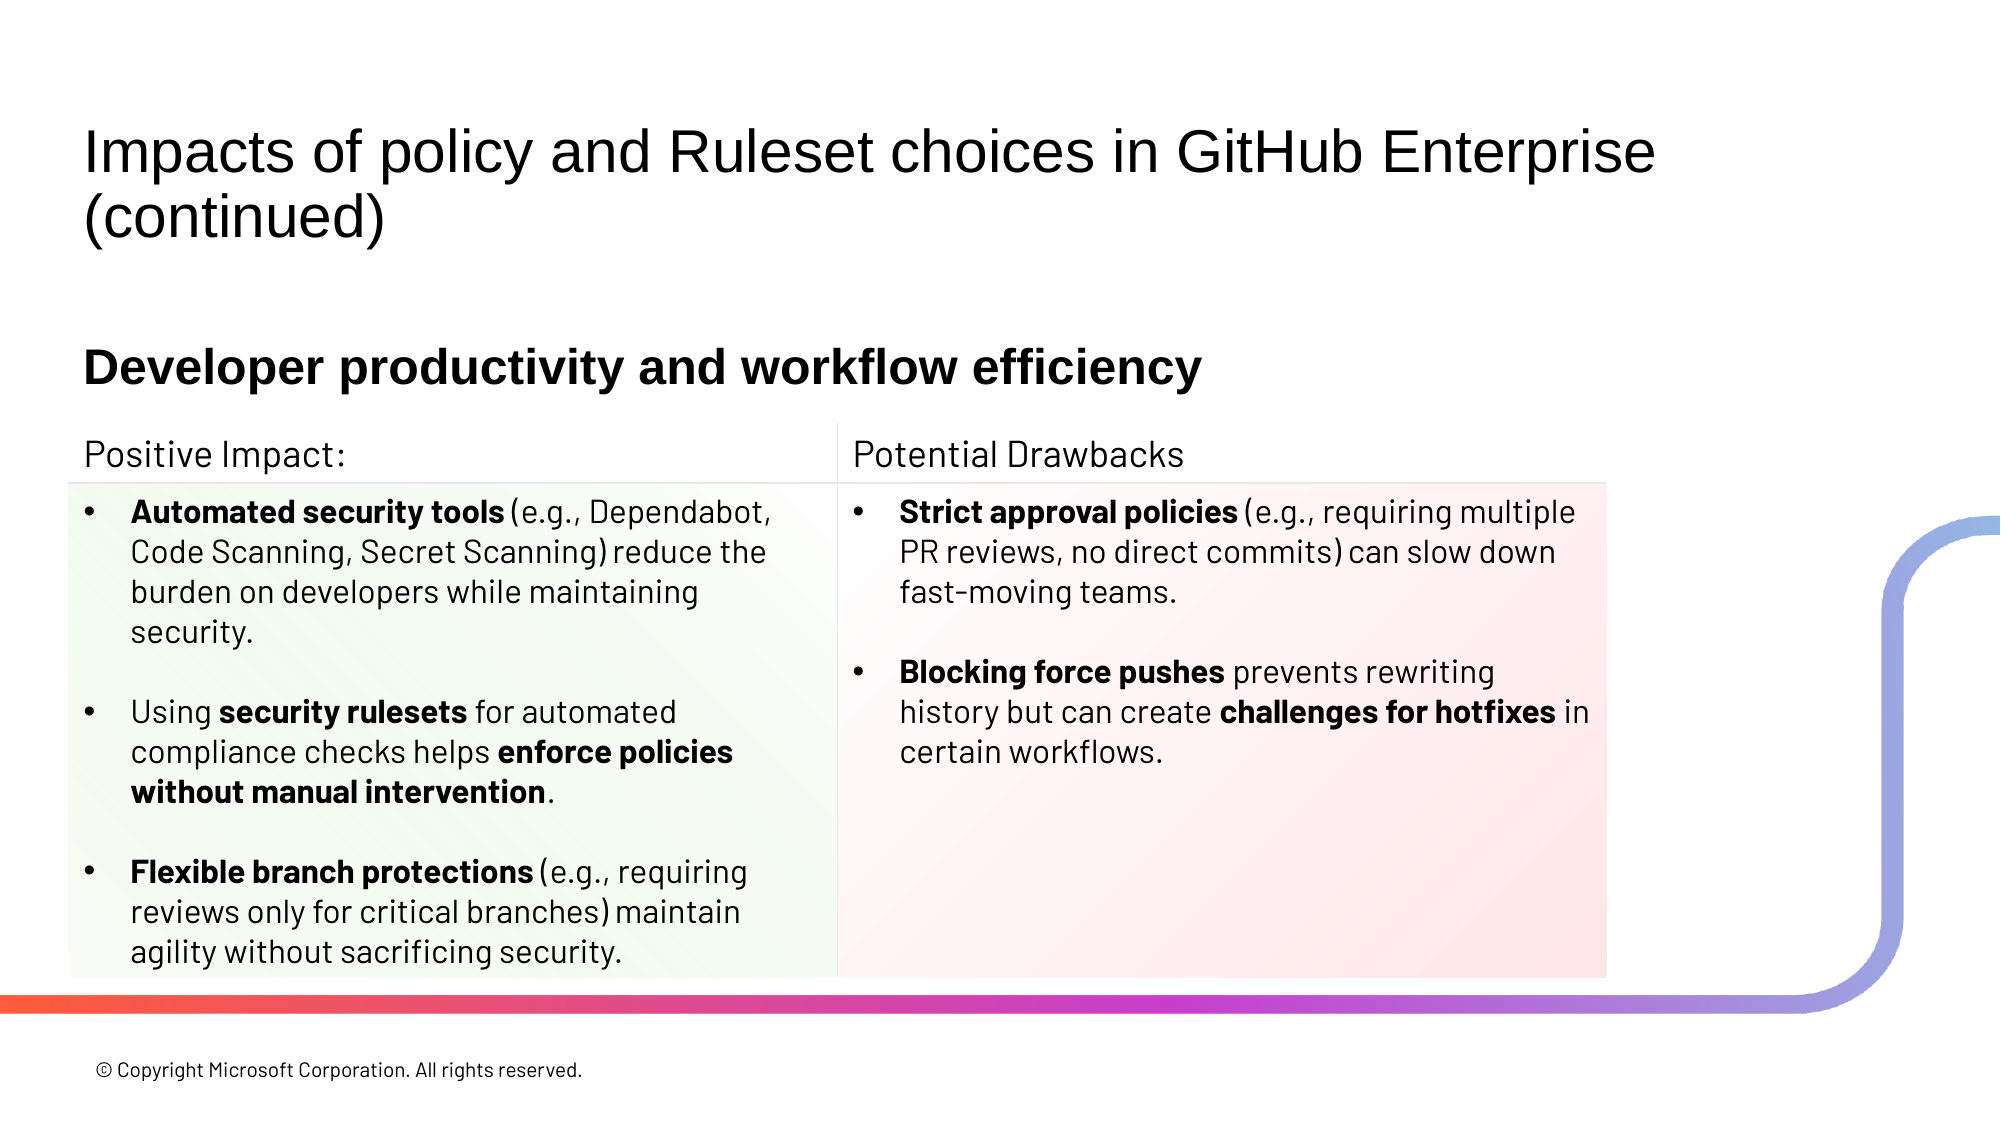

# Impacts of policy and Ruleset choices in GitHub Enterprise (continued)
Developer productivity and workflow efficiency
| Positive Impact: | Potential Drawbacks |
| --- | --- |
| Automated security tools (e.g., Dependabot, Code Scanning, Secret Scanning) reduce the burden on developers while maintaining security. Using security rulesets for automated compliance checks helps enforce policies without manual intervention. Flexible branch protections (e.g., requiring reviews only for critical branches) maintain agility without sacrificing security. | Strict approval policies (e.g., requiring multiple PR reviews, no direct commits) can slow down fast-moving teams. Blocking force pushes prevents rewriting history but can create challenges for hotfixes in certain workflows. |
© Copyright Microsoft Corporation. All rights reserved.